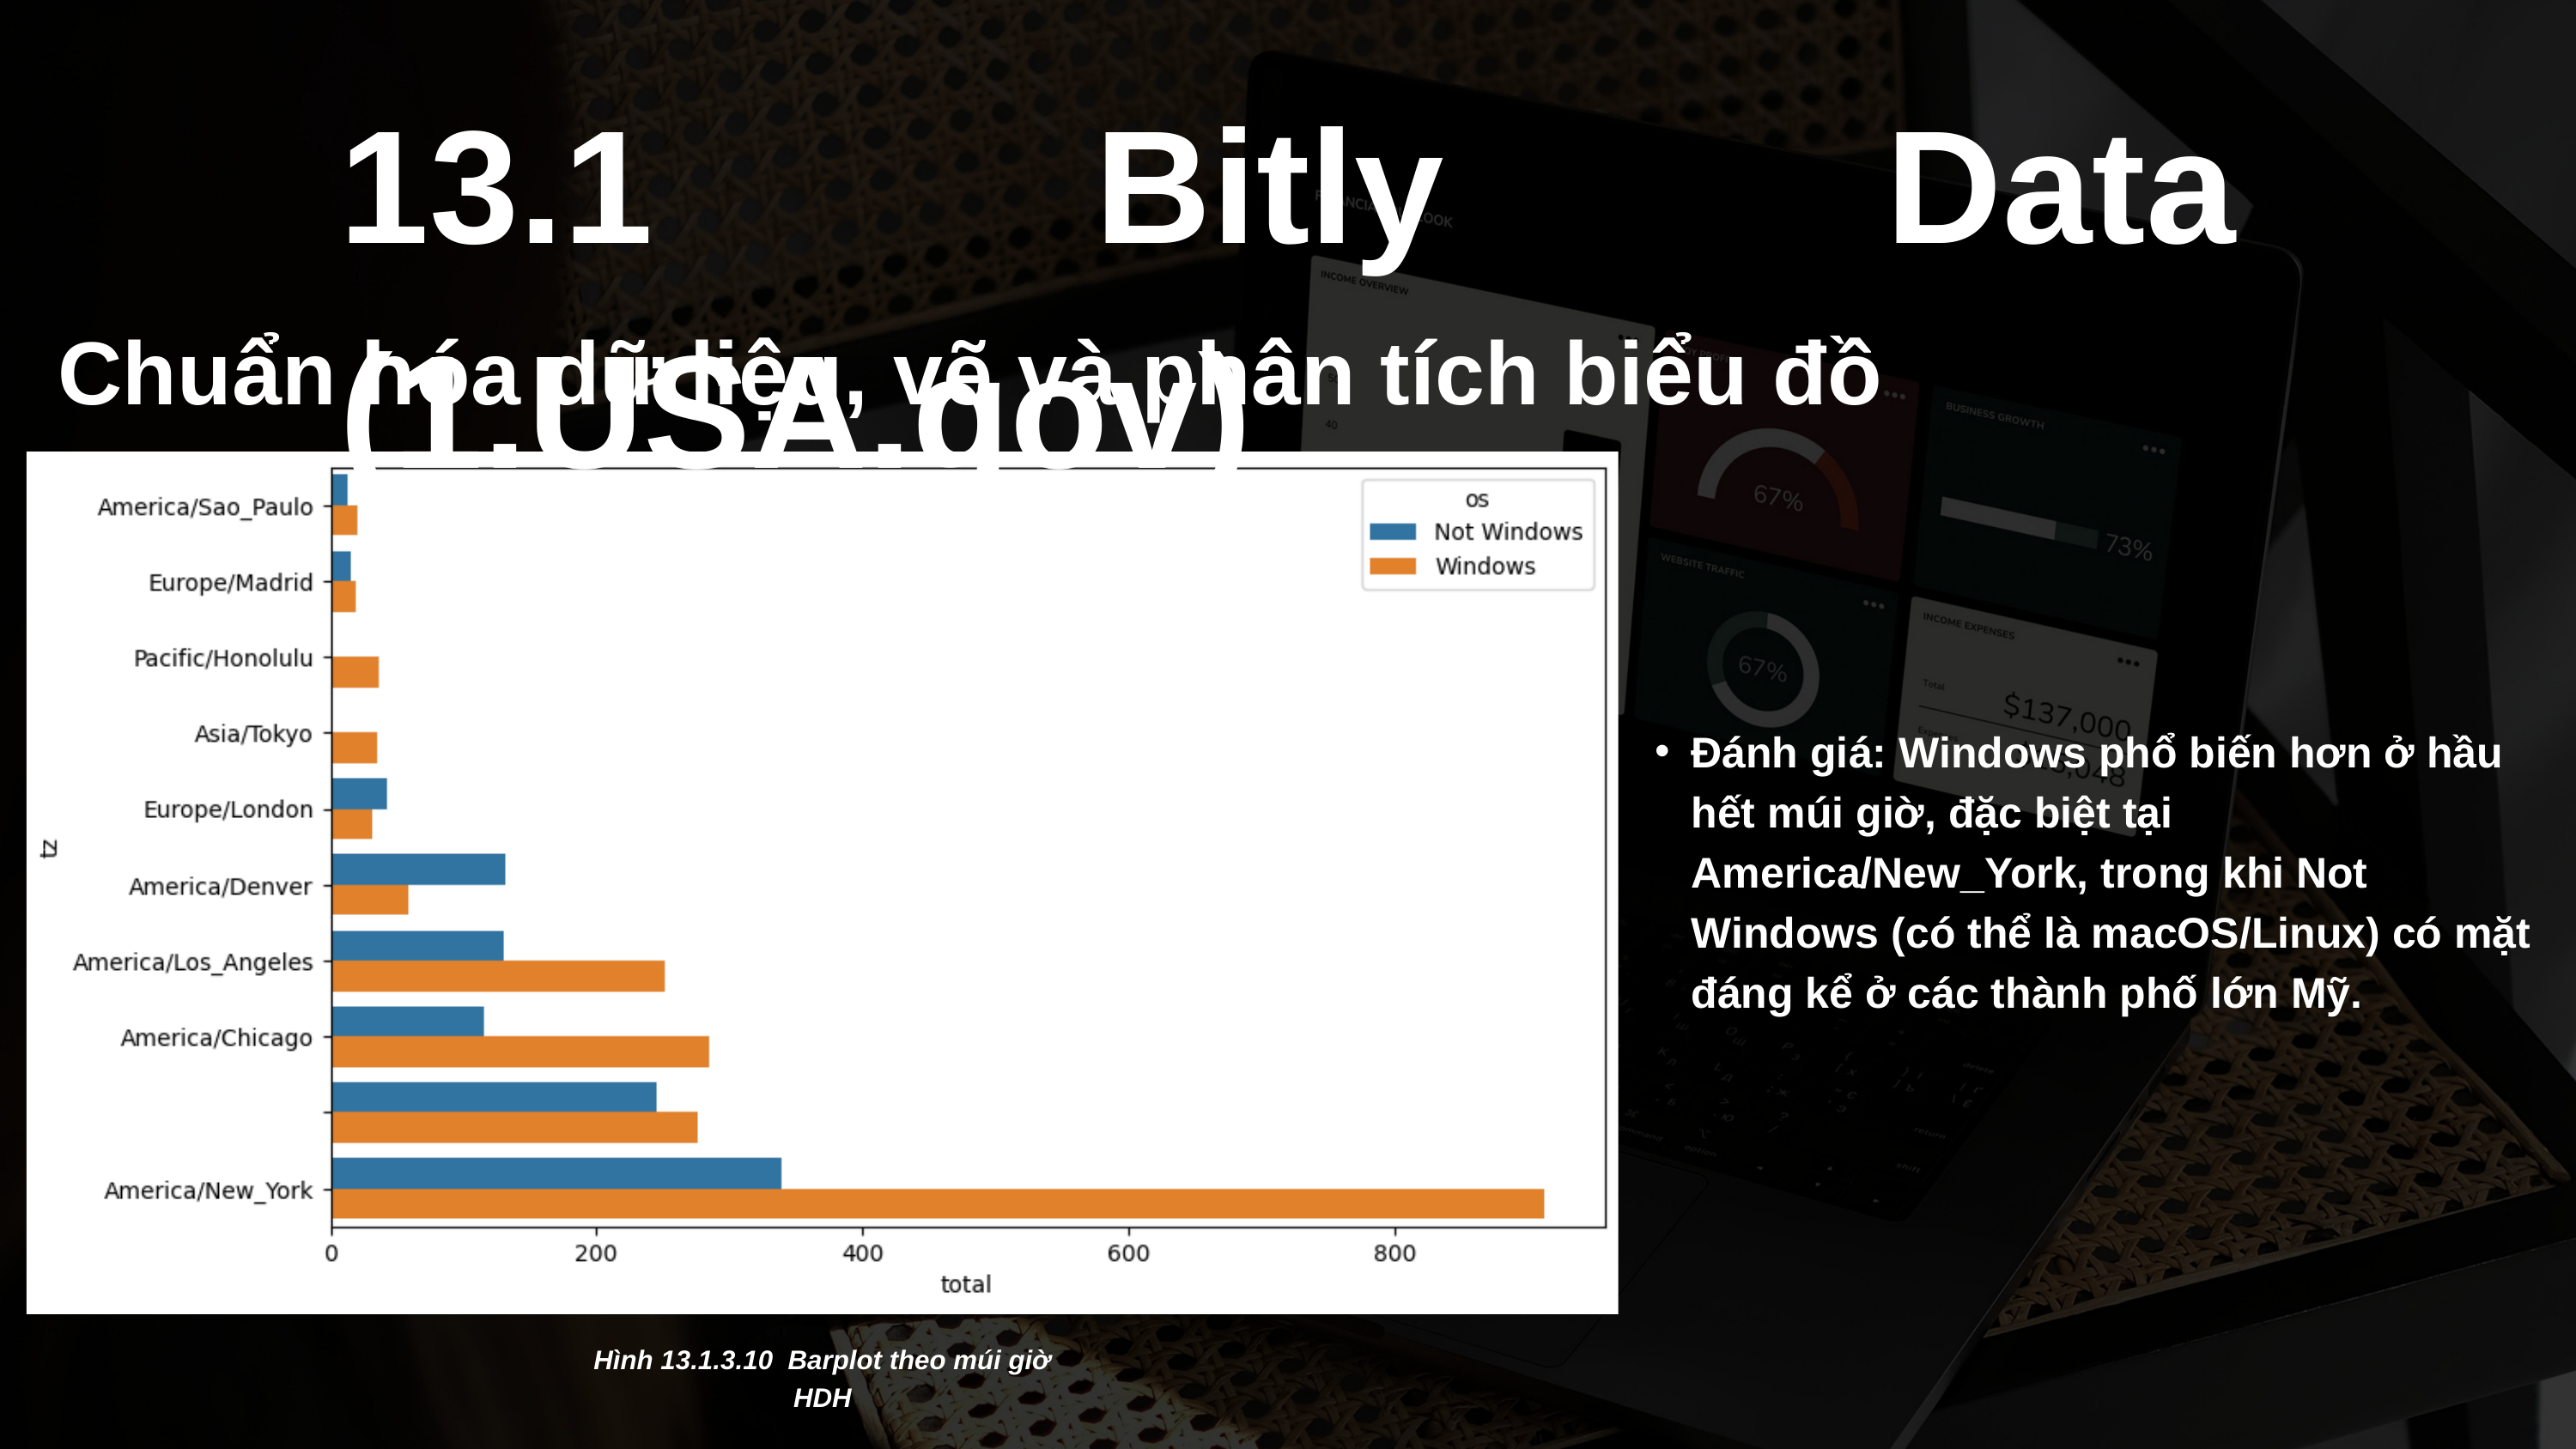

13.1 Bitly Data (1.USA.gov)
Chuẩn hóa dữ liệu, vẽ và phân tích biểu đồ

Đánh giá: Windows phổ biến hơn ở hầu hết múi giờ, đặc biệt tại America/New_York, trong khi Not Windows (có thể là macOS/Linux) có mặt đáng kể ở các thành phố lớn Mỹ.

Hình 13.1.3.10  Barplot theo múi giờ HDH